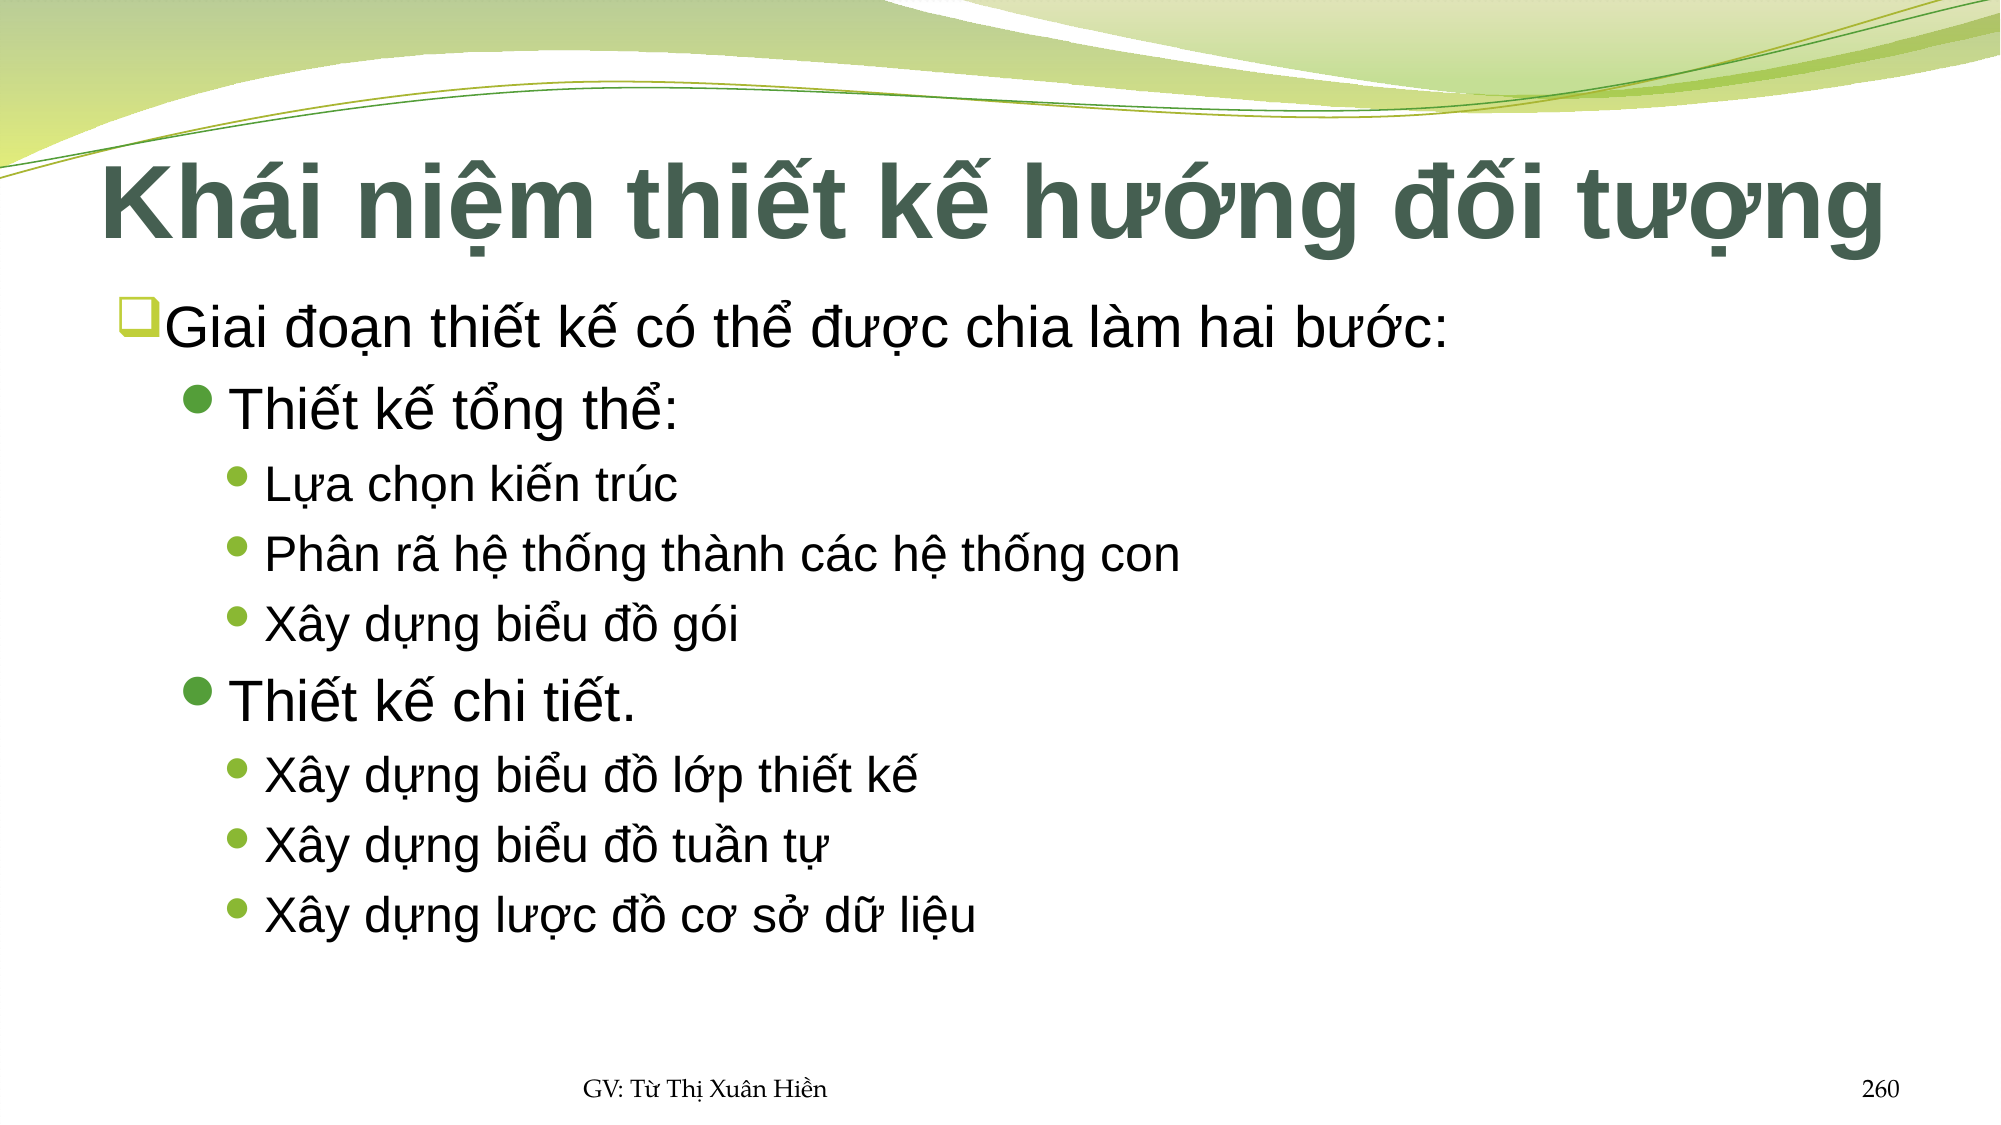

# Khái niệm thiết kế hướng đối tượng
Giai đoạn thiết kế có thể được chia làm hai bước:
Thiết kế tổng thể:
Lựa chọn kiến trúc
Phân rã hệ thống thành các hệ thống con
Xây dựng biểu đồ gói
Thiết kế chi tiết.
Xây dựng biểu đồ lớp thiết kế
Xây dựng biểu đồ tuần tự
Xây dựng lược đồ cơ sở dữ liệu
GV: Từ Thị Xuân Hiền
260